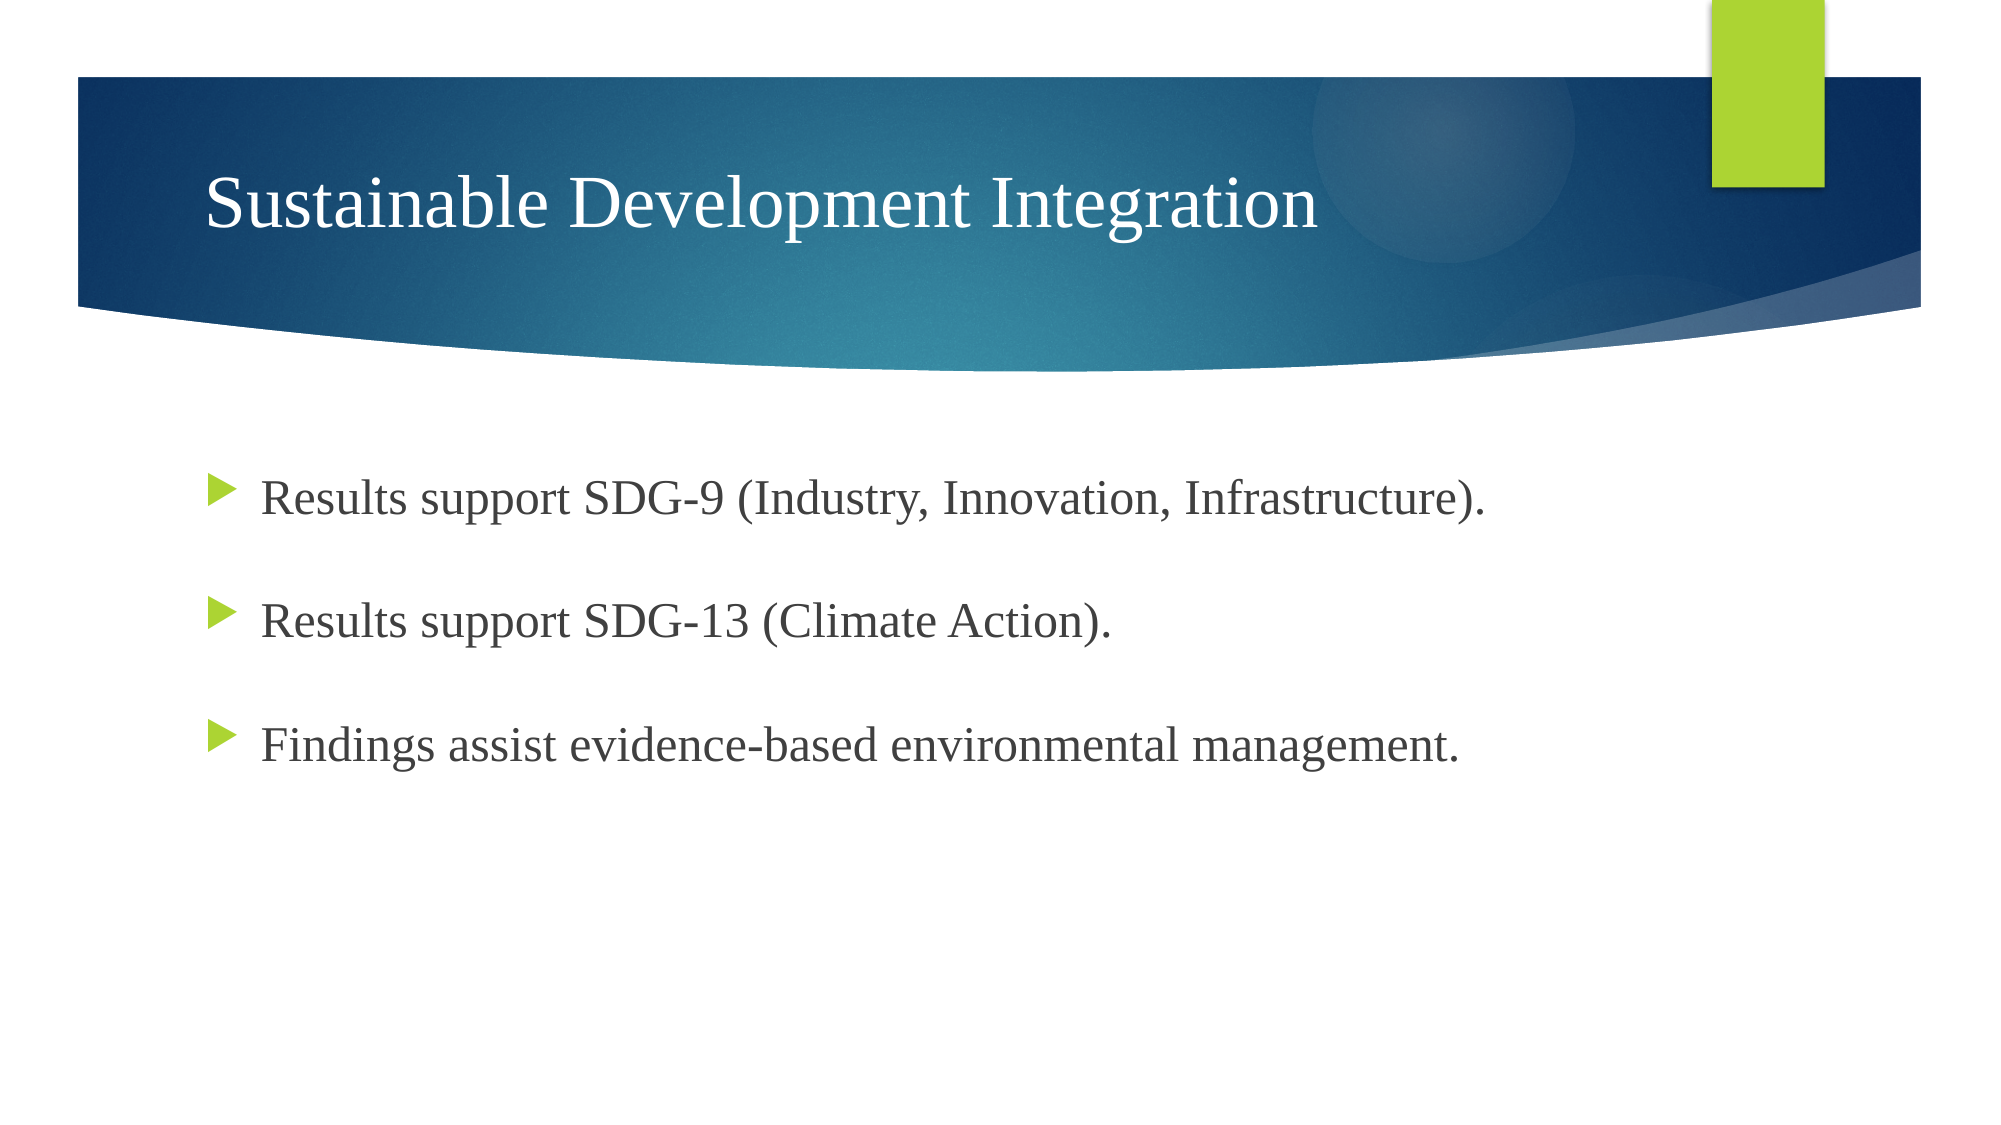

# Sustainable Development Integration
Results support SDG-9 (Industry, Innovation, Infrastructure).
Results support SDG-13 (Climate Action).
Findings assist evidence-based environmental management.